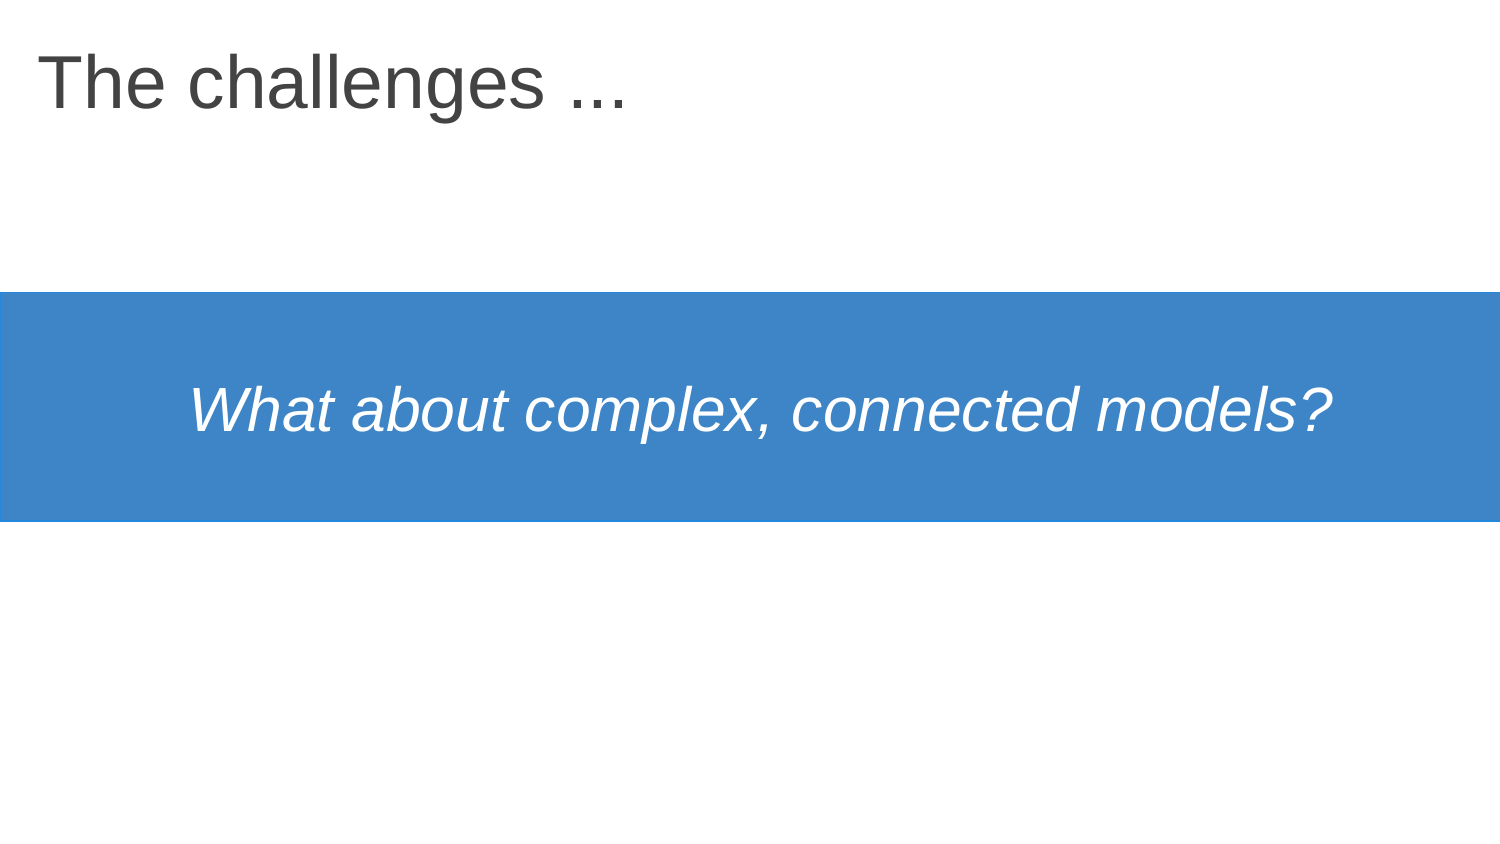

The challenges ...
 What about complex, connected models?